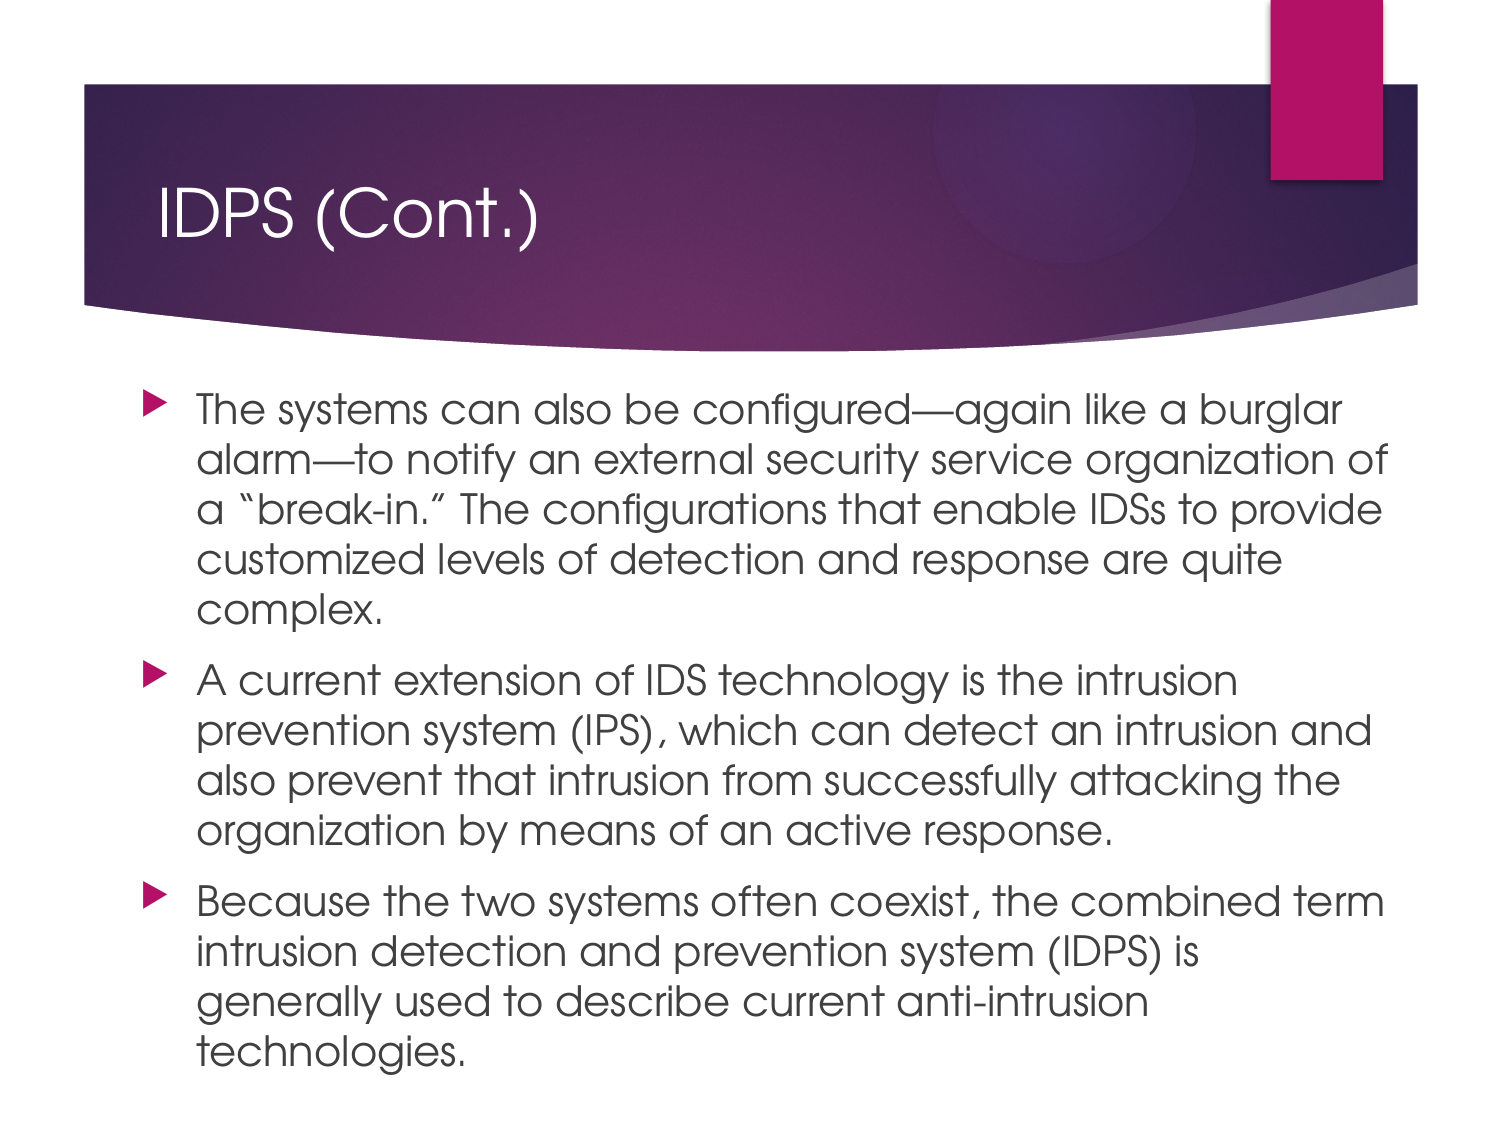

# IDPS (Cont.)
The systems can also be configured—again like a burglar alarm—to notify an external security service organization of a “break-in.” The configurations that enable IDSs to provide customized levels of detection and response are quite complex.
A current extension of IDS technology is the intrusion prevention system (IPS), which can detect an intrusion and also prevent that intrusion from successfully attacking the organization by means of an active response.
Because the two systems often coexist, the combined term intrusion detection and prevention system (IDPS) is generally used to describe current anti-intrusion technologies.